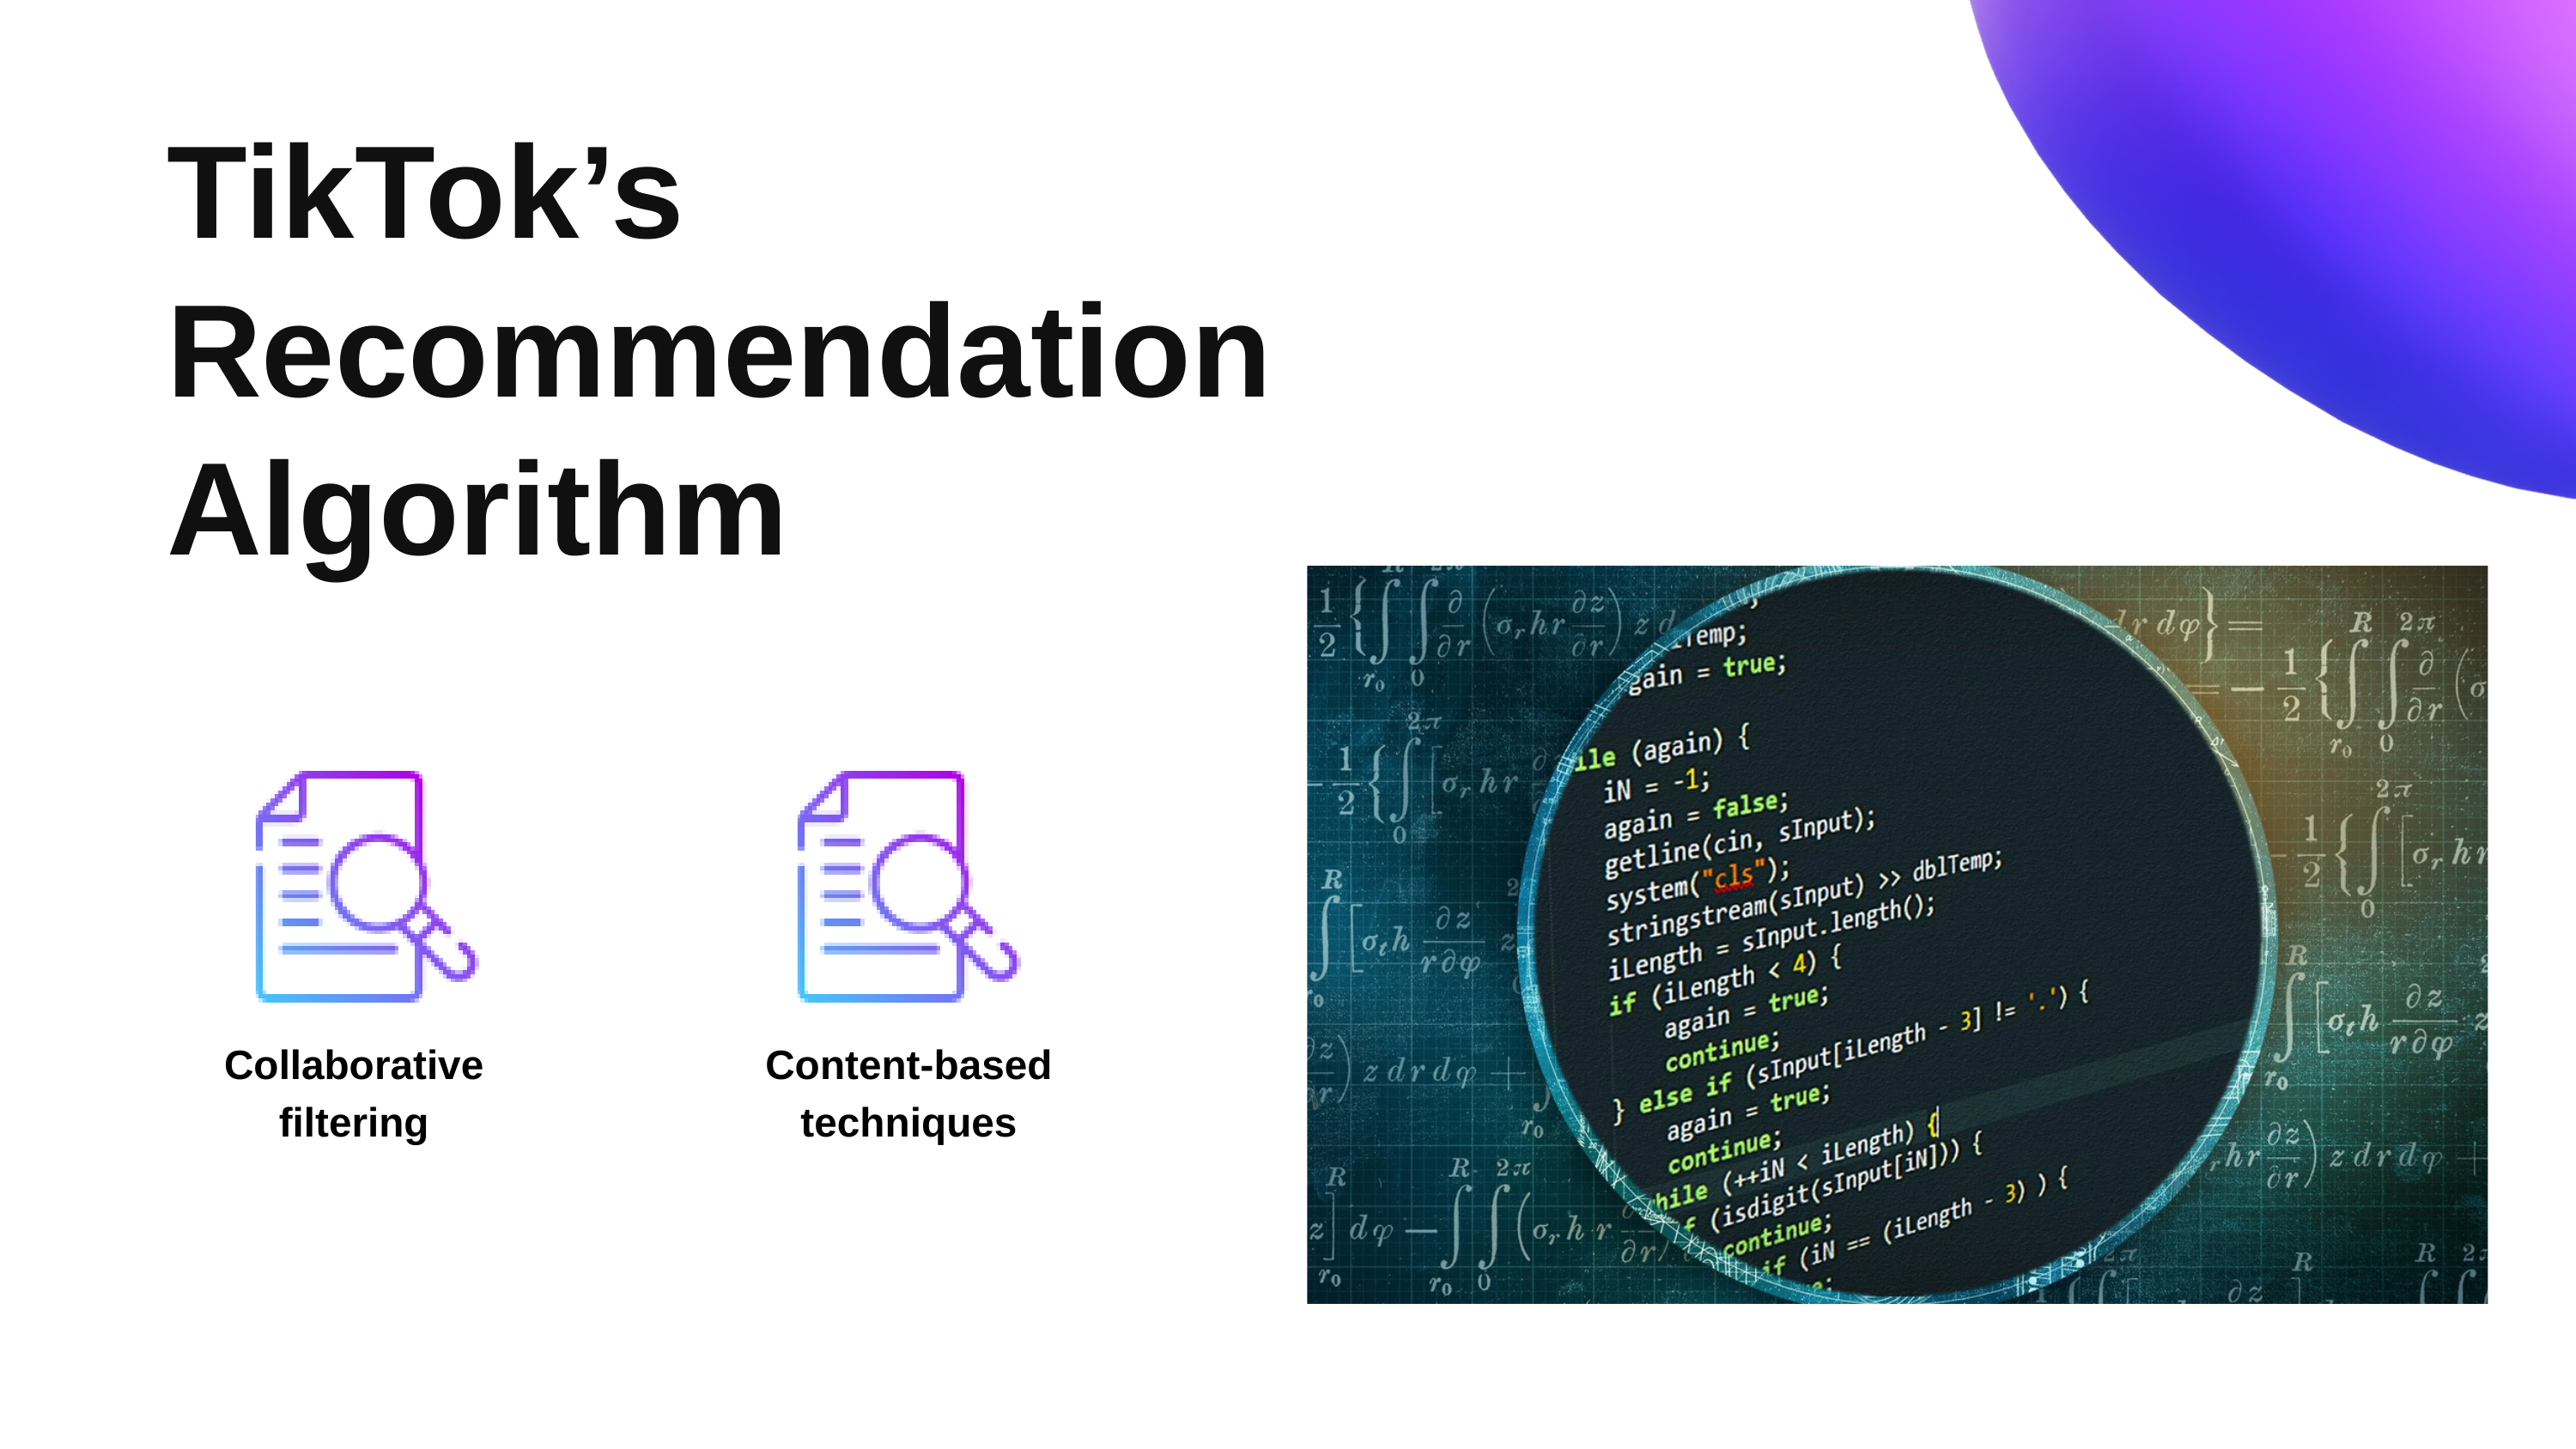

TikTok’s Recommendation Algorithm

Collaborative filtering
Content-based techniques